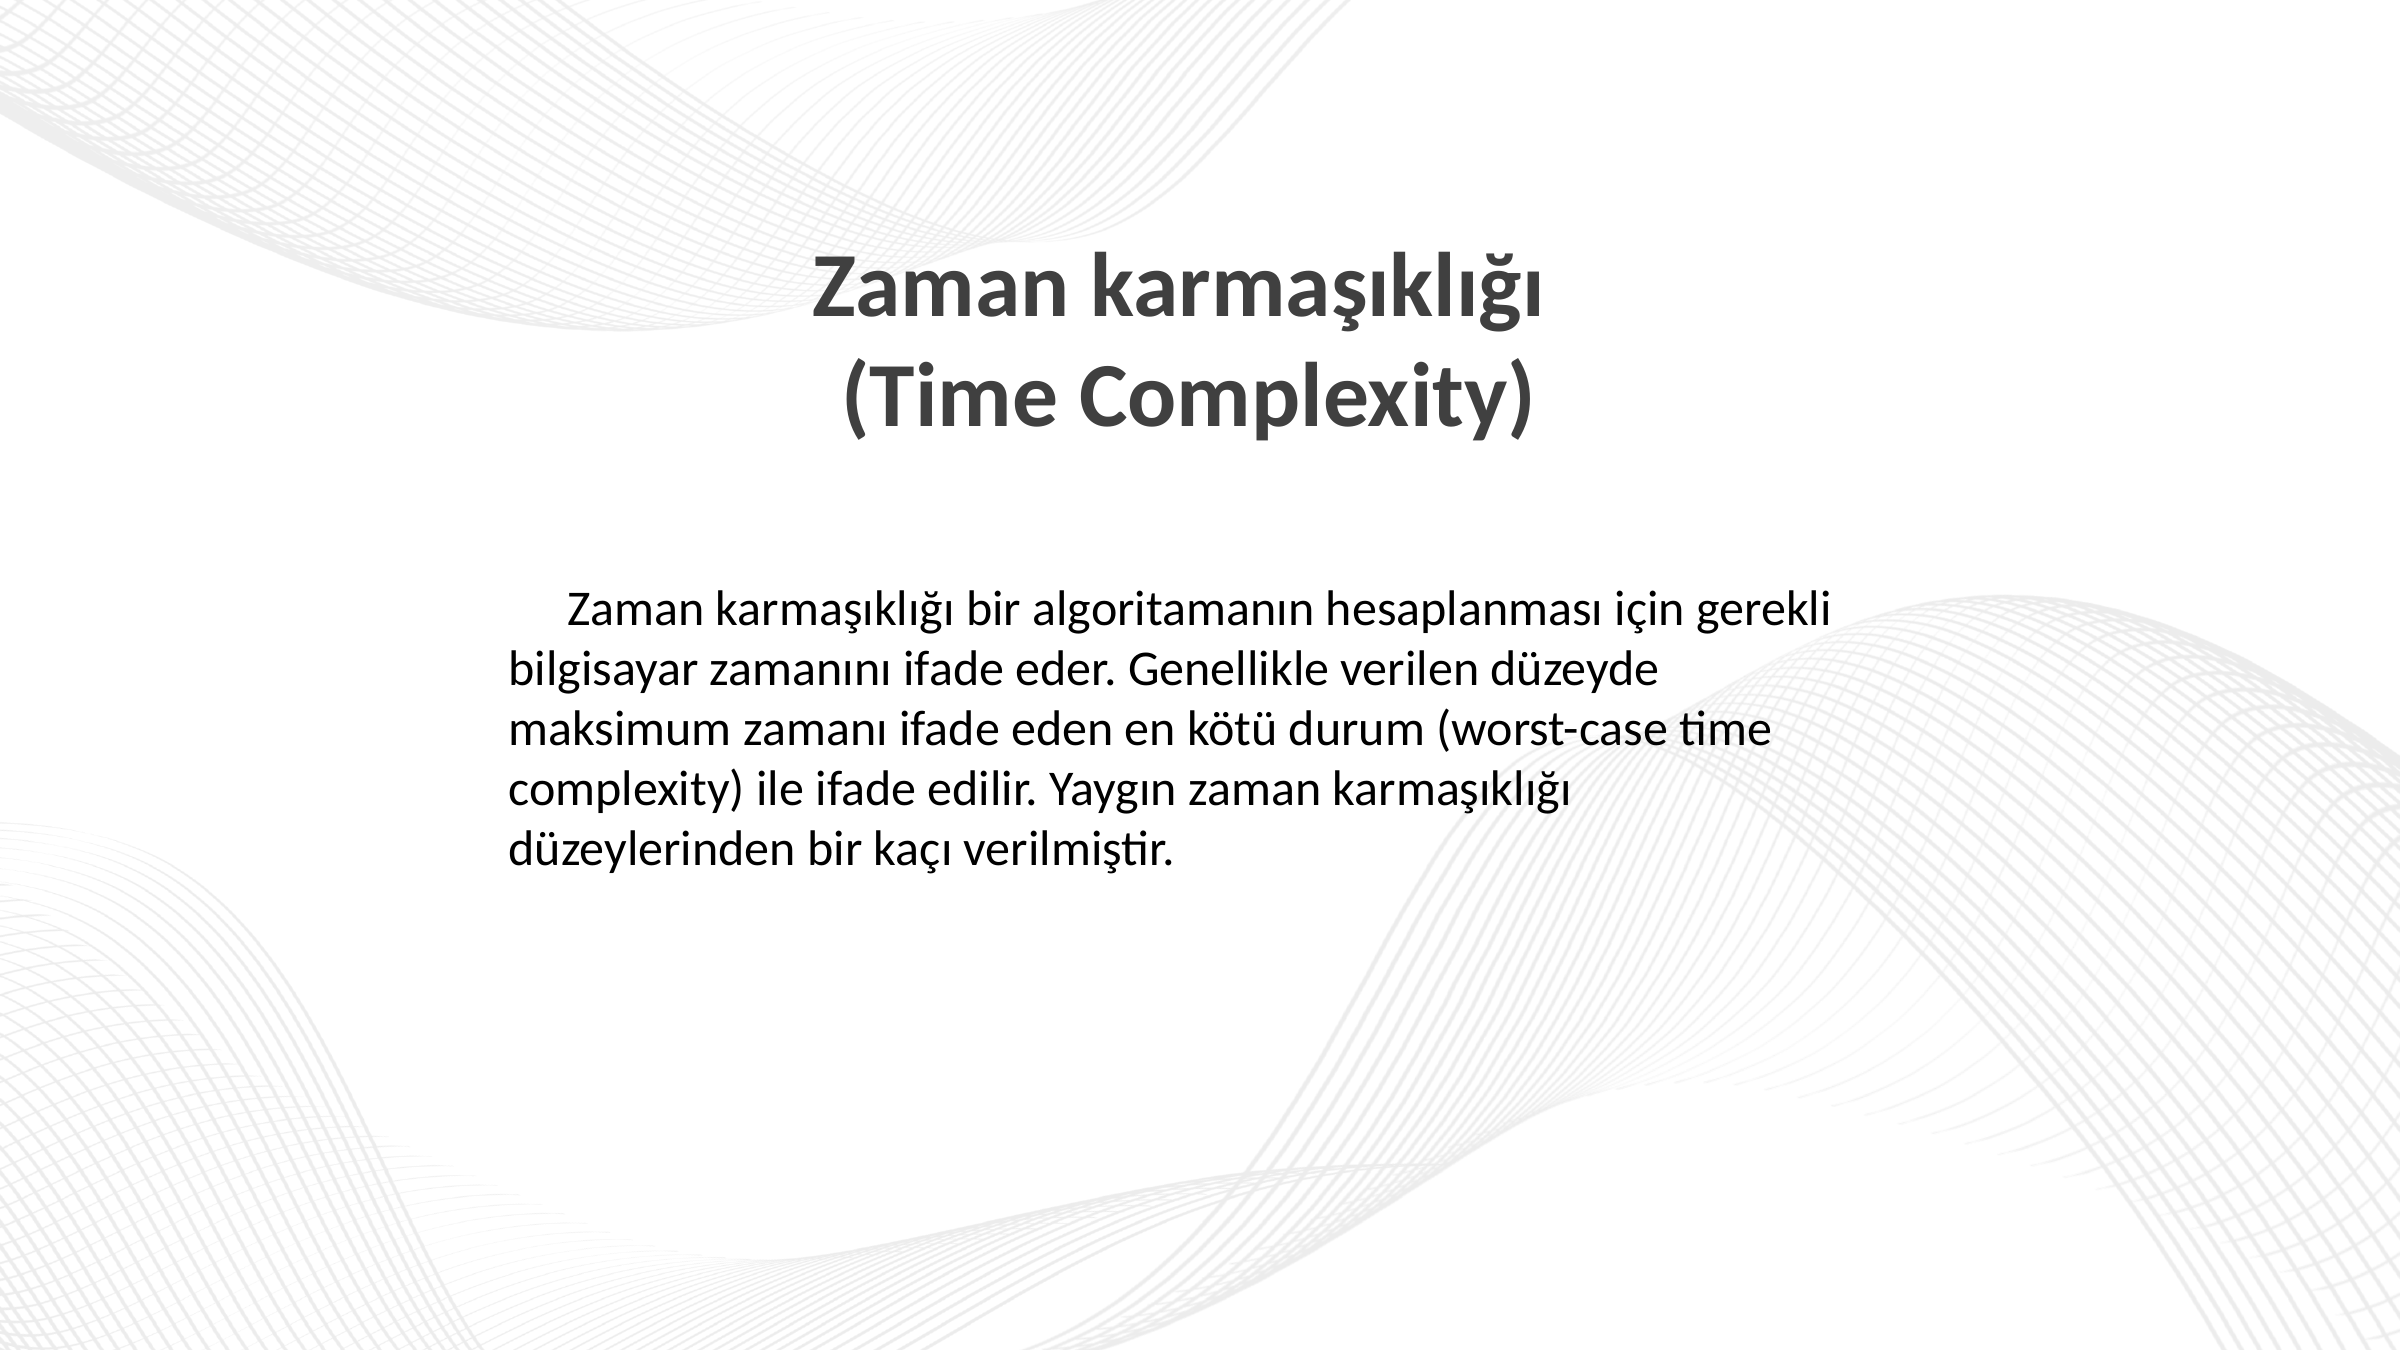

Zaman karmaşıklığı
 (Time Complexity)

Zaman karmaşıklığı bir algoritamanın hesaplanması için gerekli bilgisayar zamanını ifade eder. Genellikle verilen düzeyde maksimum zamanı ifade eden en kötü durum (worst-case time complexity) ile ifade edilir. Yaygın zaman karmaşıklığı düzeylerinden bir kaçı verilmiştir.